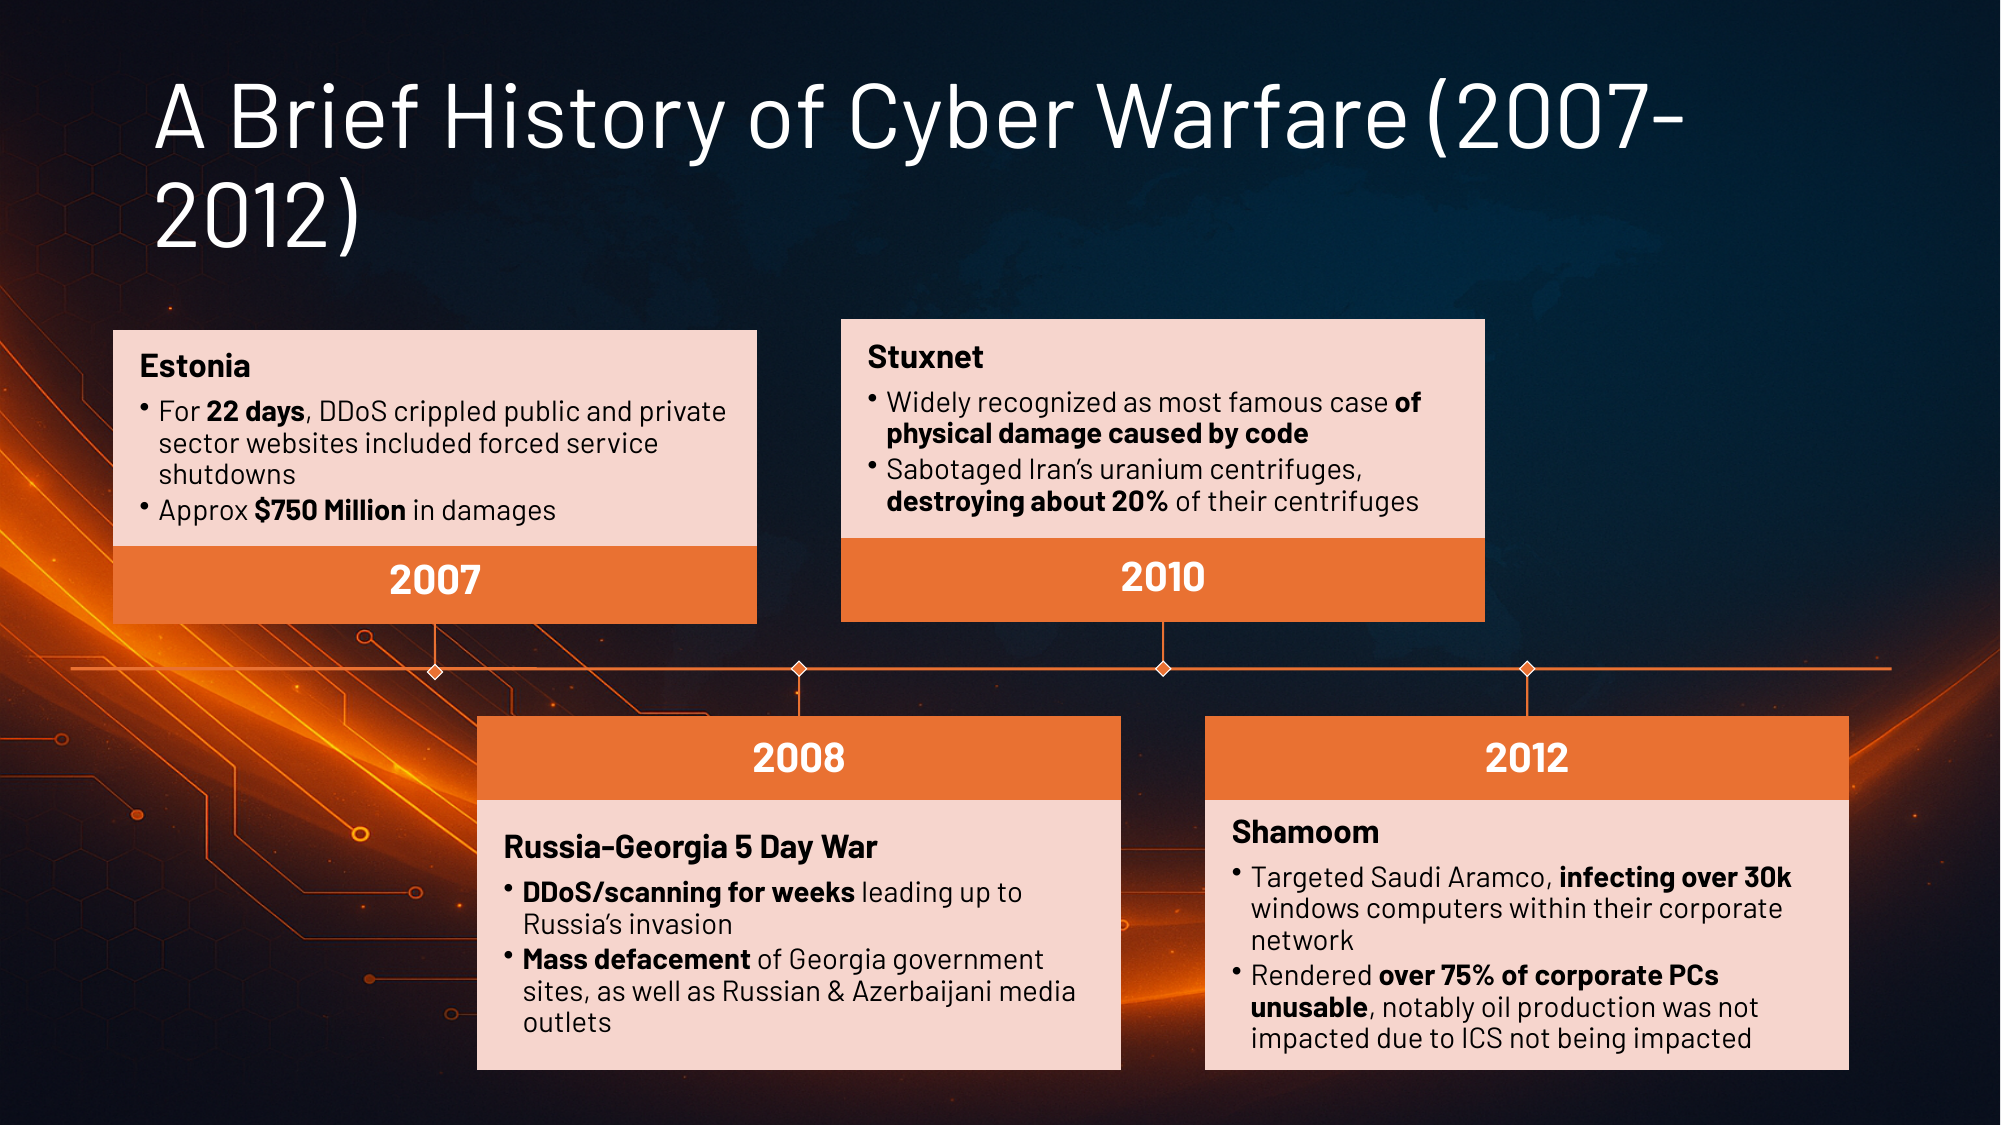

# A Brief History of Cyber Warfare (2007-2012)
Stuxnet
Widely recognized as most famous case of physical damage caused by code
Sabotaged Iran’s uranium centrifuges, destroying about 20% of their centrifuges
Estonia
For 22 days, DDoS crippled public and private sector websites included forced service shutdowns
Approx $750 Million in damages
2010
2007

2008
2012
Russia-Georgia 5 Day War
DDoS/scanning for weeks leading up to Russia’s invasion
Mass defacement of Georgia government sites, as well as Russian & Azerbaijani media outlets
Shamoom
Targeted Saudi Aramco, infecting over 30k windows computers within their corporate network
Rendered over 75% of corporate PCs unusable, notably oil production was not impacted due to ICS not being impacted